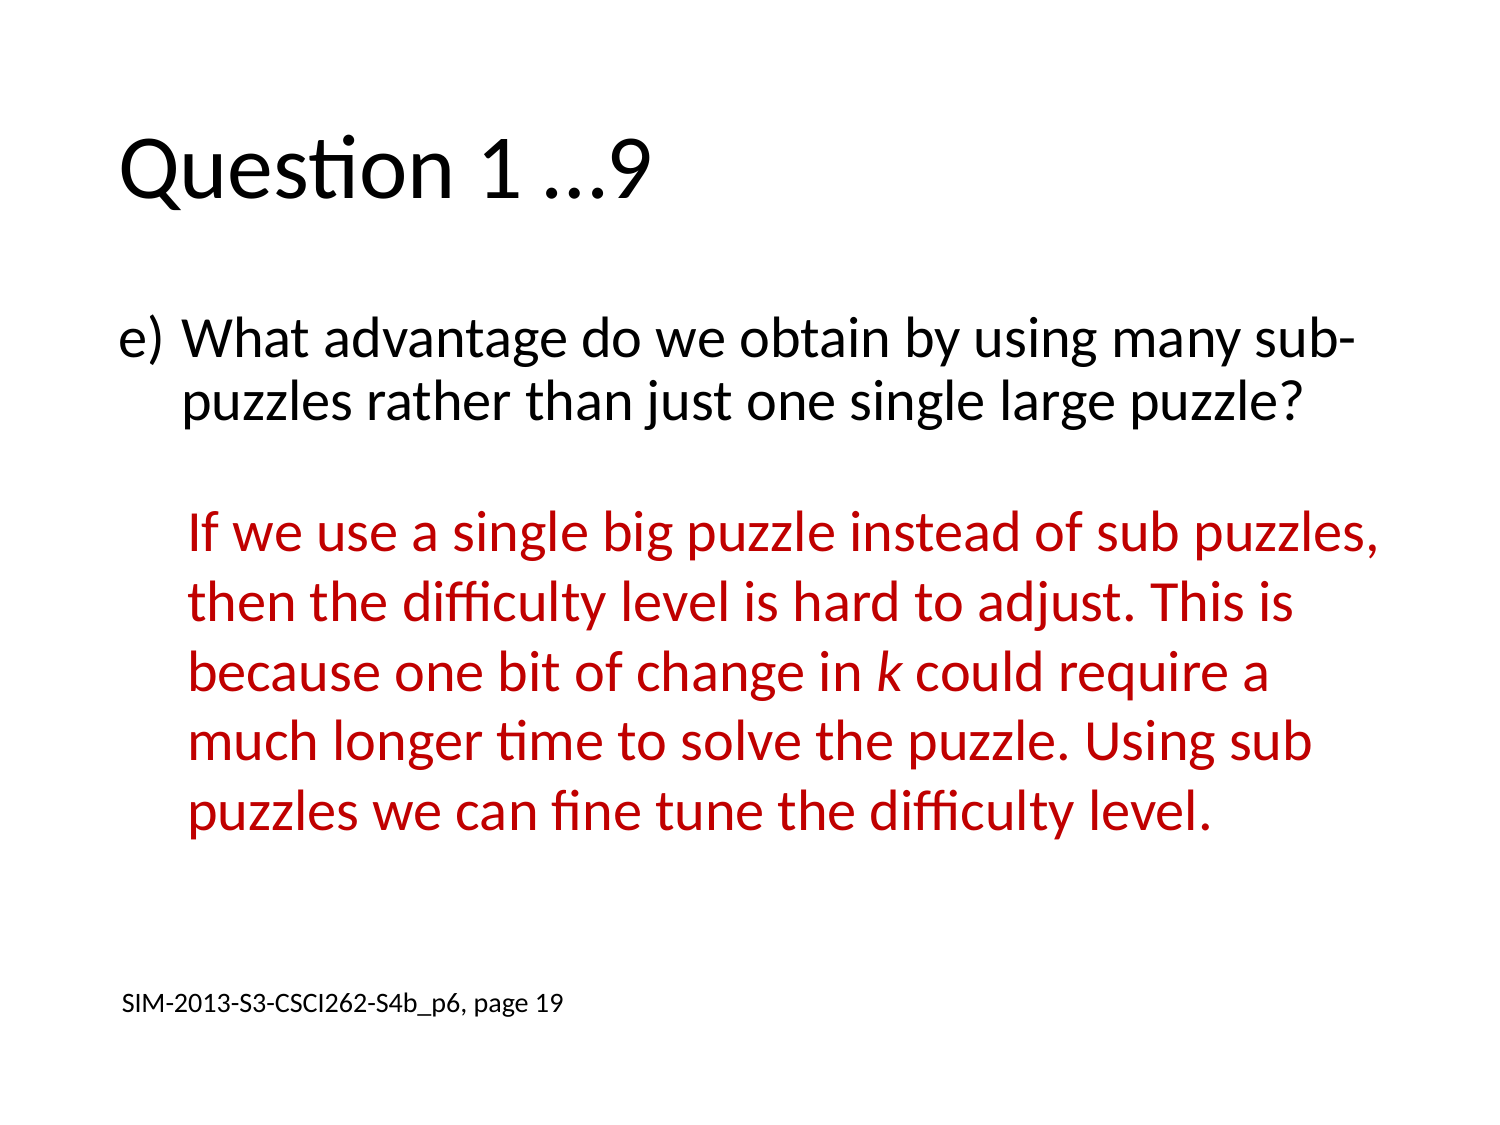

# Question 1 …9
What advantage do we obtain by using many sub-puzzles rather than just one single large puzzle?
If we use a single big puzzle instead of sub puzzles, then the difficulty level is hard to adjust. This is because one bit of change in k could require a much longer time to solve the puzzle. Using sub puzzles we can fine tune the difficulty level.
SIM-2013-S3-CSCI262-S4b_p6, page 19